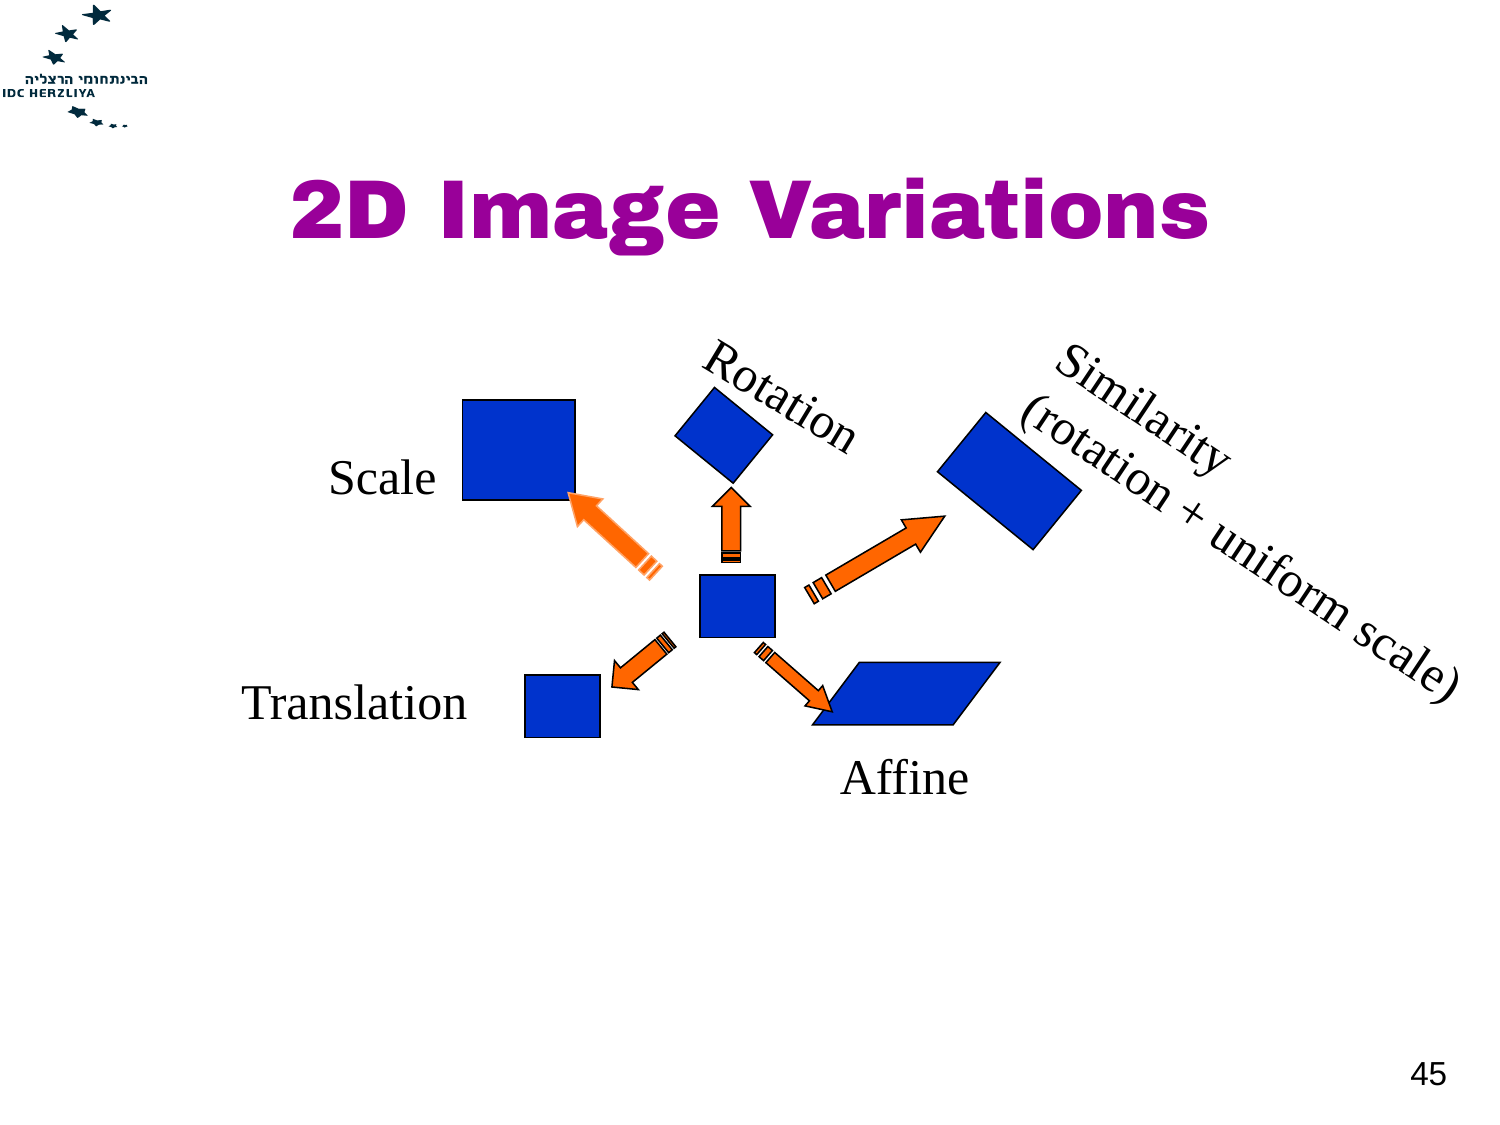

# 2D Image Variations

Rotation

Scale

Similarity
(rotation + uniform scale)

Translation

Affine
45